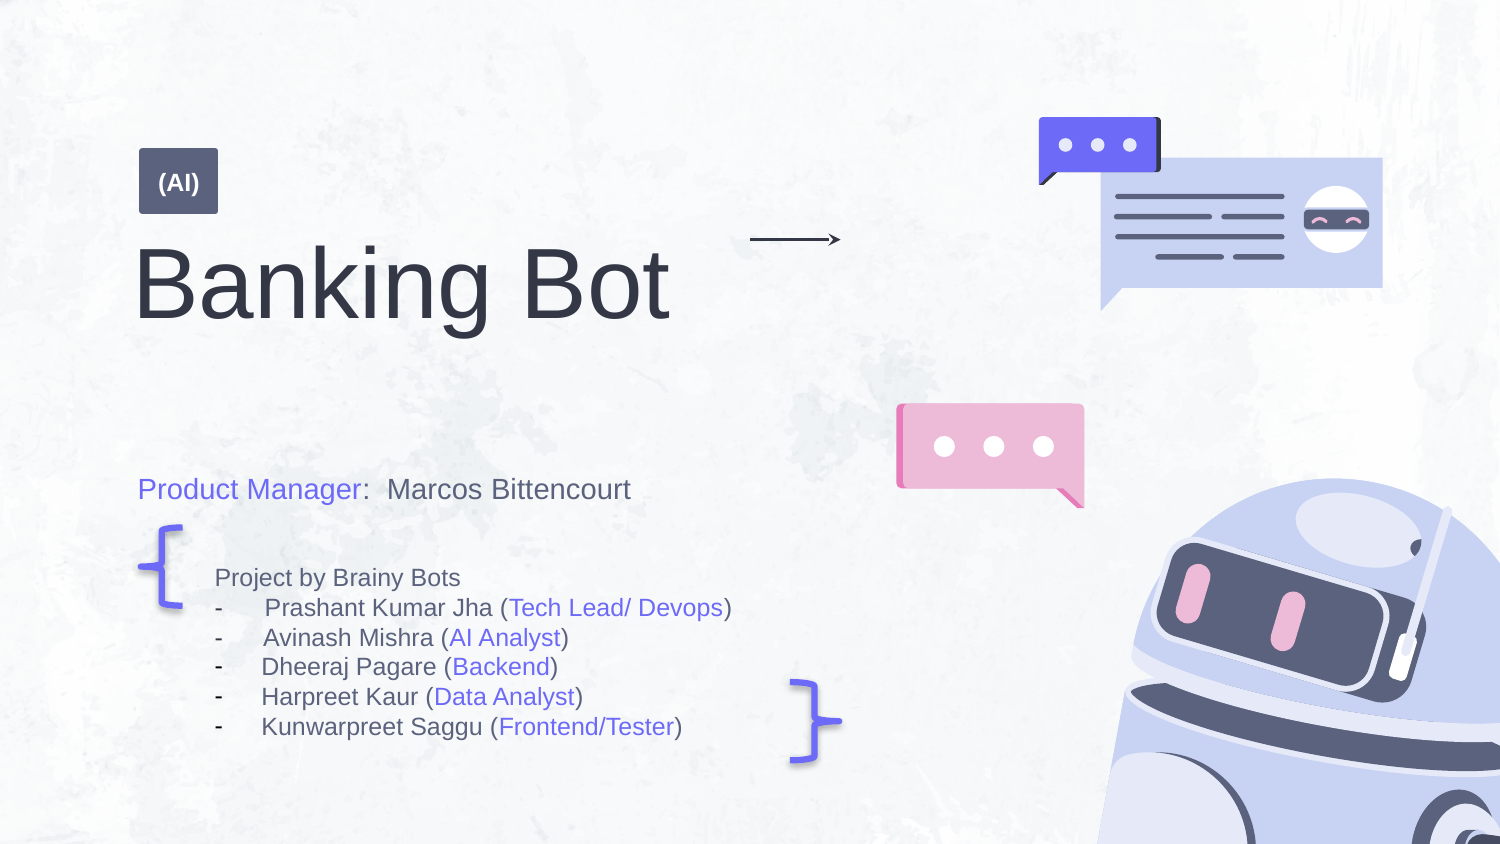

# Banking Bot

(AI)

Product Manager:  Marcos Bittencourt

Project by Brainy Bots
-      Prashant Kumar Jha (Tech Lead/ Devops)
-      Avinash Mishra (AI Analyst)
Dheeraj Pagare (Backend)
Harpreet Kaur (Data Analyst)
Kunwarpreet Saggu (Frontend/Tester)